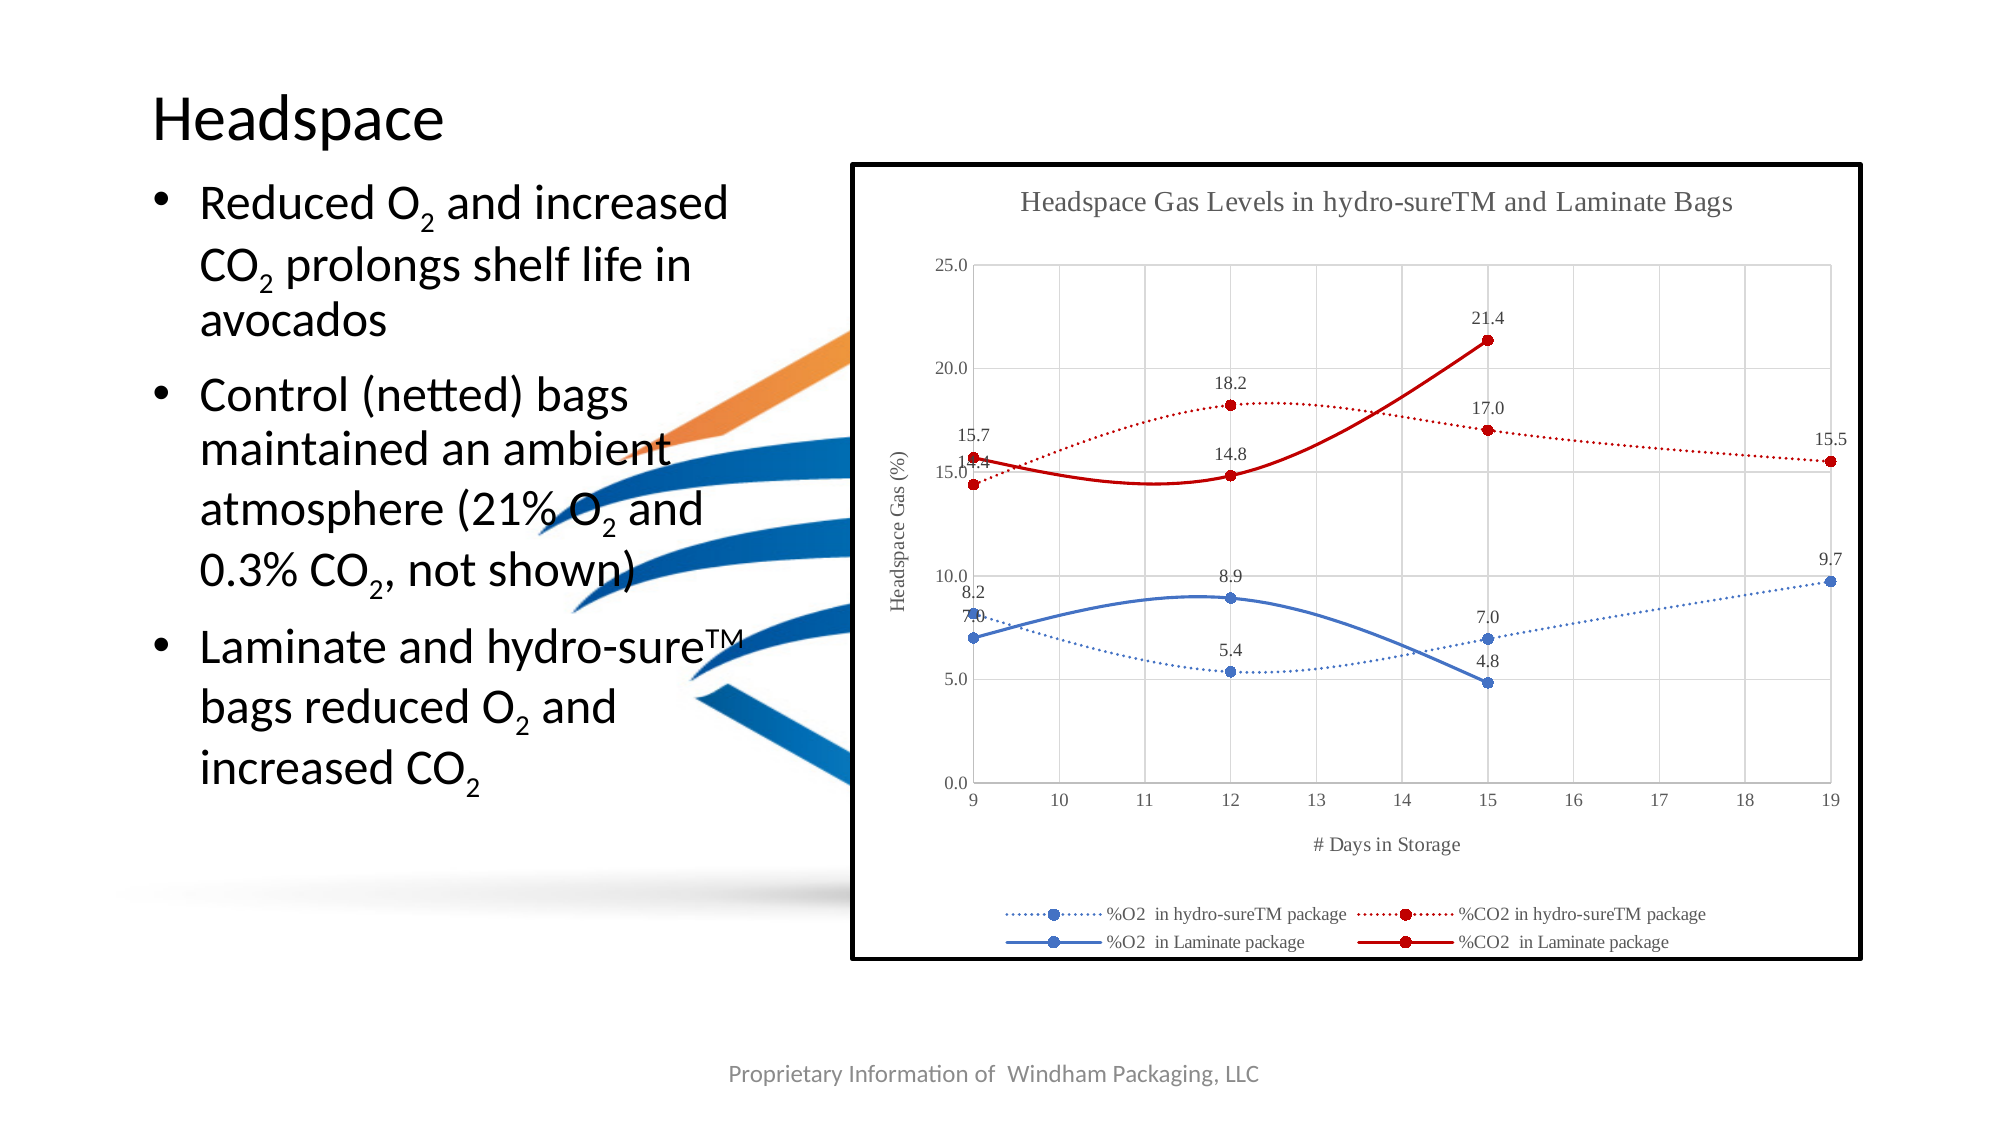

# Headspace

### Chart: Headspace Gas Levels in hydro-sureTM and Laminate Bags

| Category | %O2  in hydro-sureTM package | %CO2 in hydro-sureTM package | %O2  in Laminate package | %CO2  in Laminate package |
|---|---|---|---|---|
Reduced O2 and increased CO2 prolongs shelf life in avocados
Control (netted) bags maintained an ambient atmosphere (21% O2 and 0.3% CO2, not shown)
Laminate and hydro-sureTM bags reduced O2 and increased CO2

Proprietary Information of  Windham Packaging, LLC